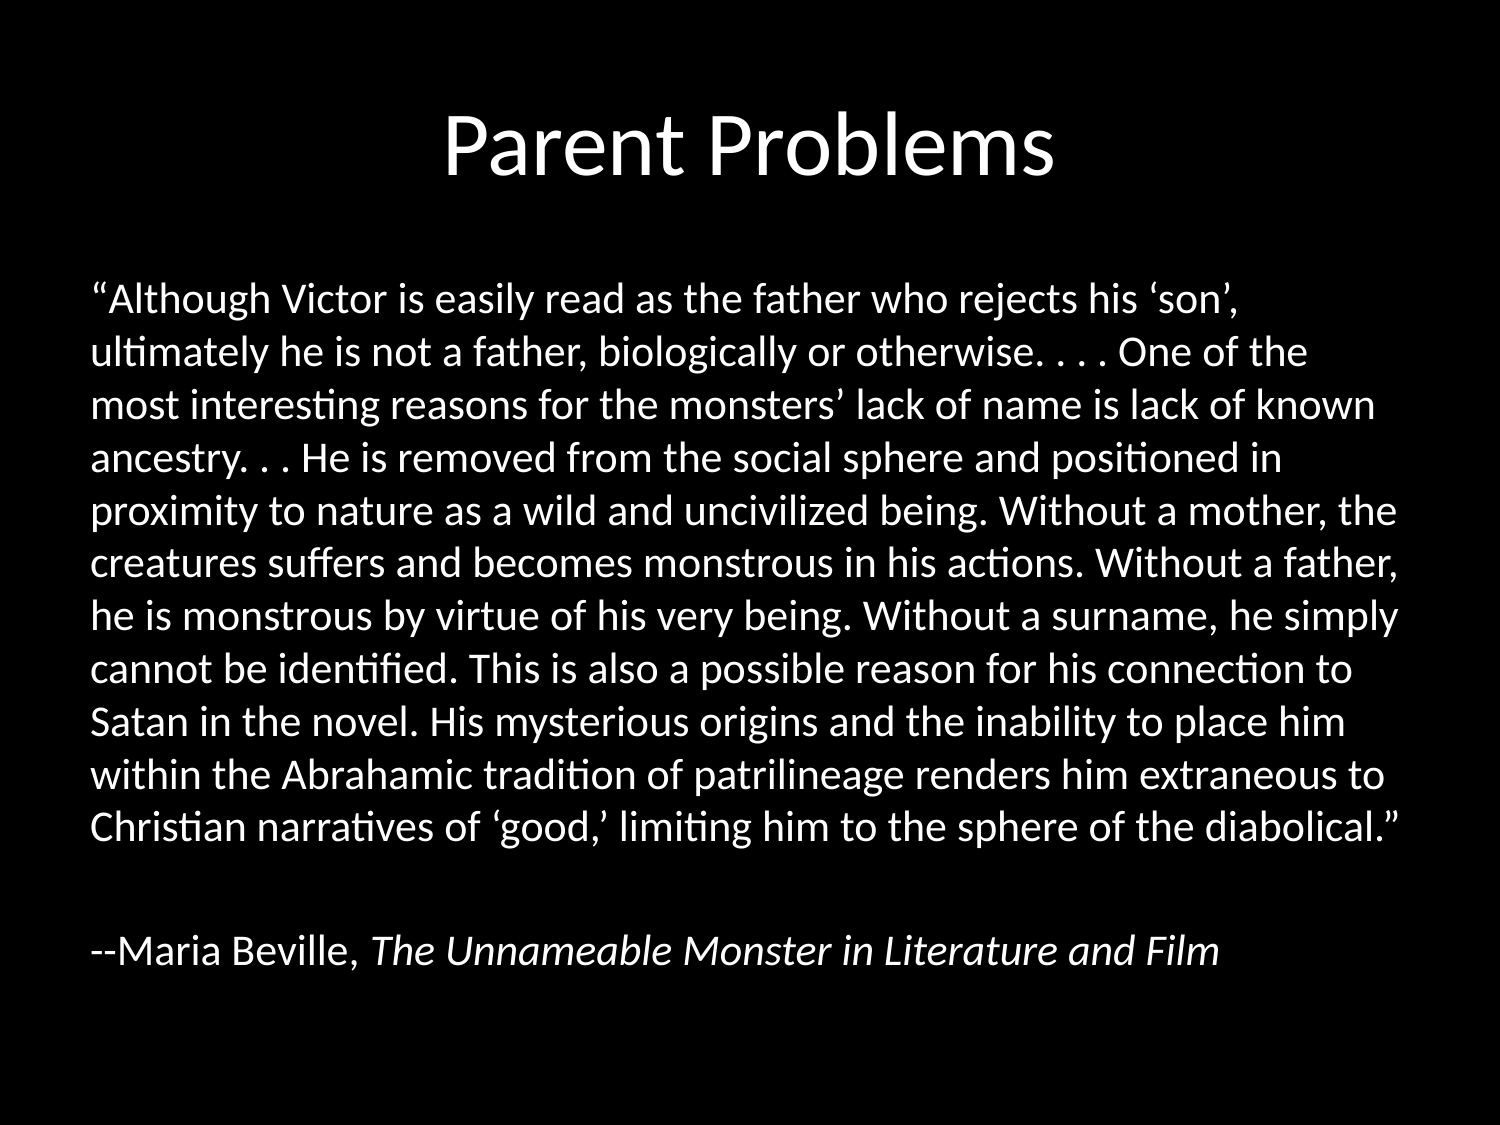

# Parent Problems
“Although Victor is easily read as the father who rejects his ‘son’, ultimately he is not a father, biologically or otherwise. . . . One of the most interesting reasons for the monsters’ lack of name is lack of known ancestry. . . He is removed from the social sphere and positioned in proximity to nature as a wild and uncivilized being. Without a mother, the creatures suffers and becomes monstrous in his actions. Without a father, he is monstrous by virtue of his very being. Without a surname, he simply cannot be identified. This is also a possible reason for his connection to Satan in the novel. His mysterious origins and the inability to place him within the Abrahamic tradition of patrilineage renders him extraneous to Christian narratives of ‘good,’ limiting him to the sphere of the diabolical.”

--Maria Beville, The Unnameable Monster in Literature and Film